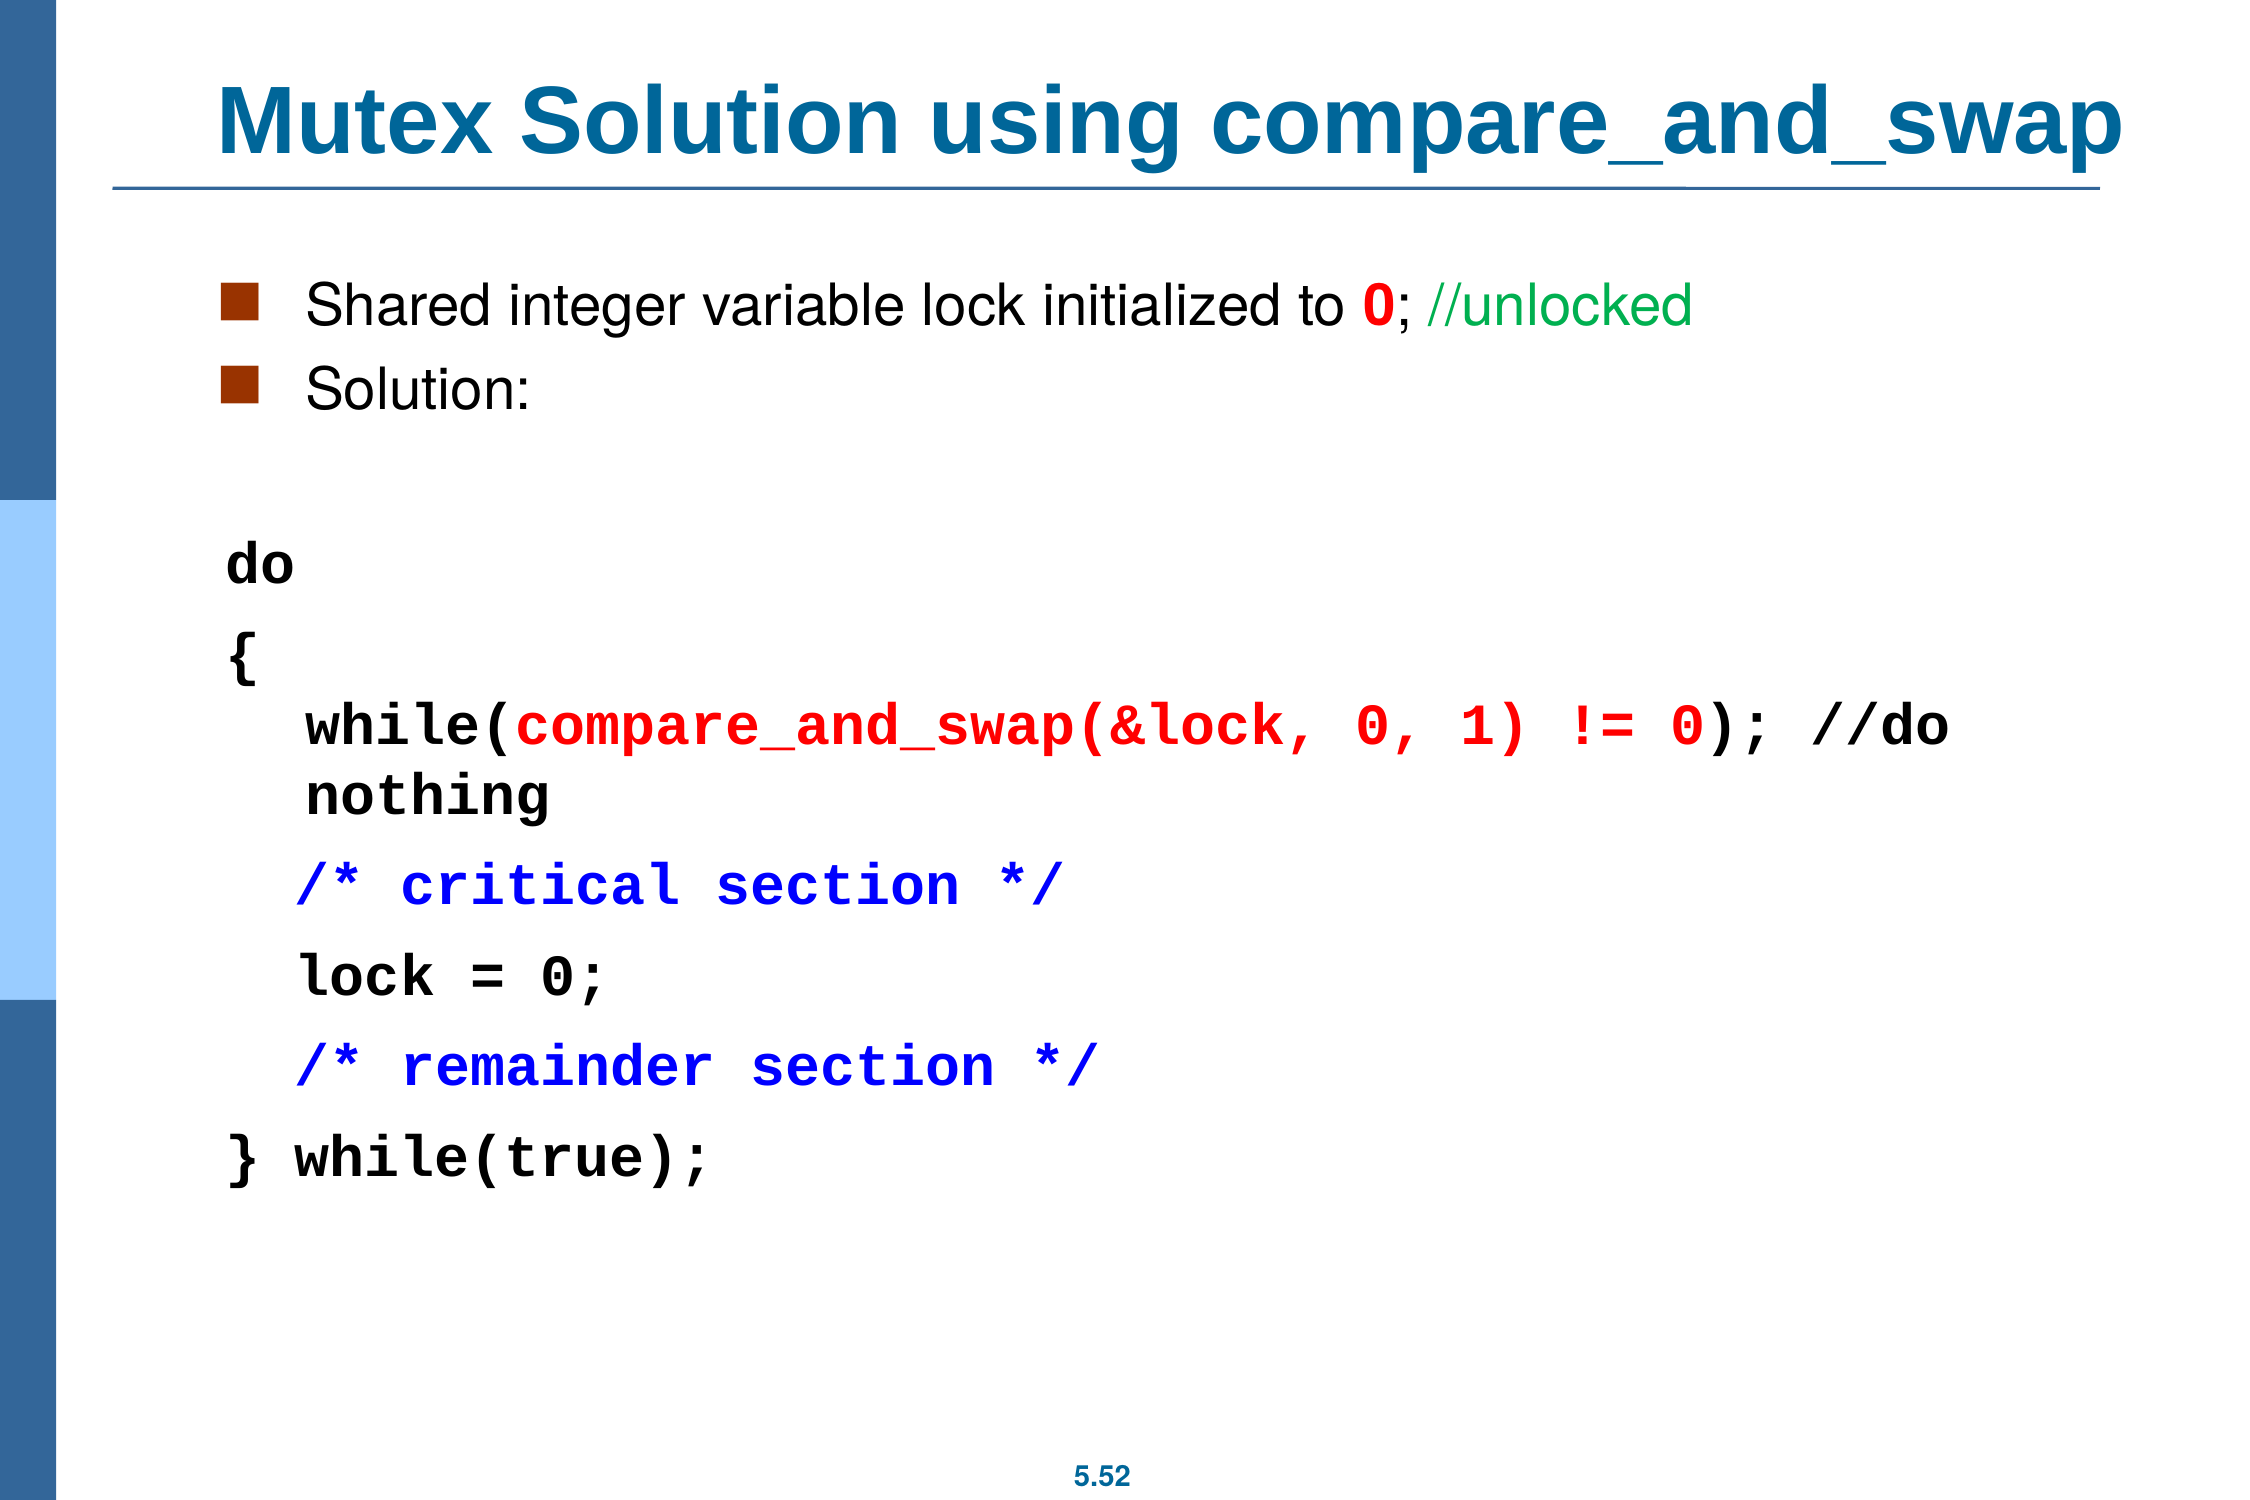

# Mutex Solution using compare_and_swap
Shared integer variable lock initialized to 0; //unlocked
Solution:

do
{
while(compare_and_swap(&lock, 0, 1) != 0); //do nothing
  /* critical section */
  lock = 0;
  /* remainder section */
} while(true);